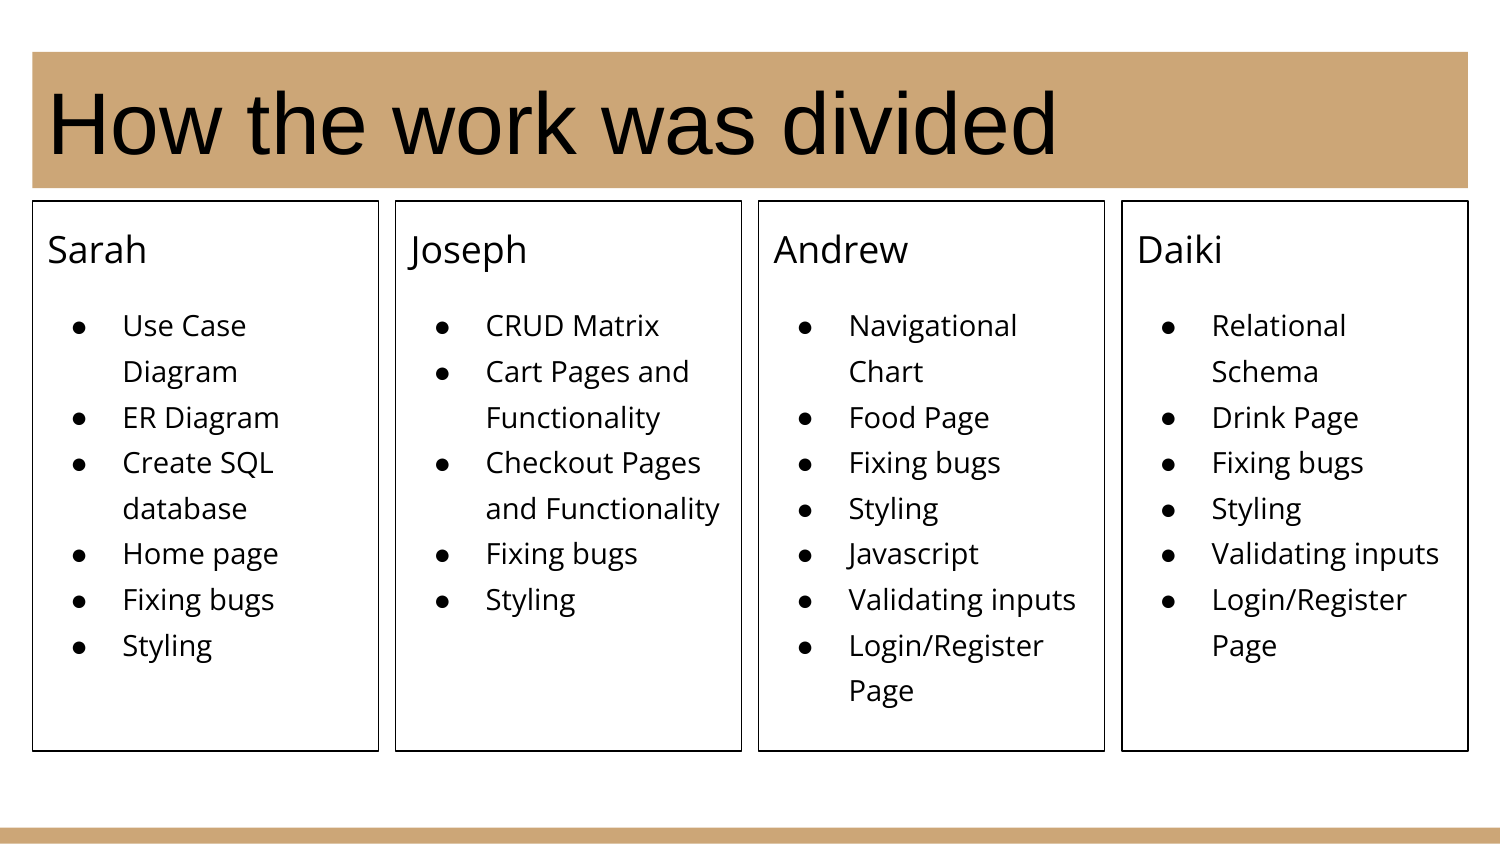

# How the work was divided
Sarah
Use Case Diagram
ER Diagram
Create SQL database
Home page
Fixing bugs
Styling
Joseph
CRUD Matrix
Cart Pages and Functionality
Checkout Pages and Functionality
Fixing bugs
Styling
Andrew
Navigational Chart
Food Page
Fixing bugs
Styling
Javascript
Validating inputs
Login/Register Page
Daiki
Relational Schema
Drink Page
Fixing bugs
Styling
Validating inputs
Login/Register Page